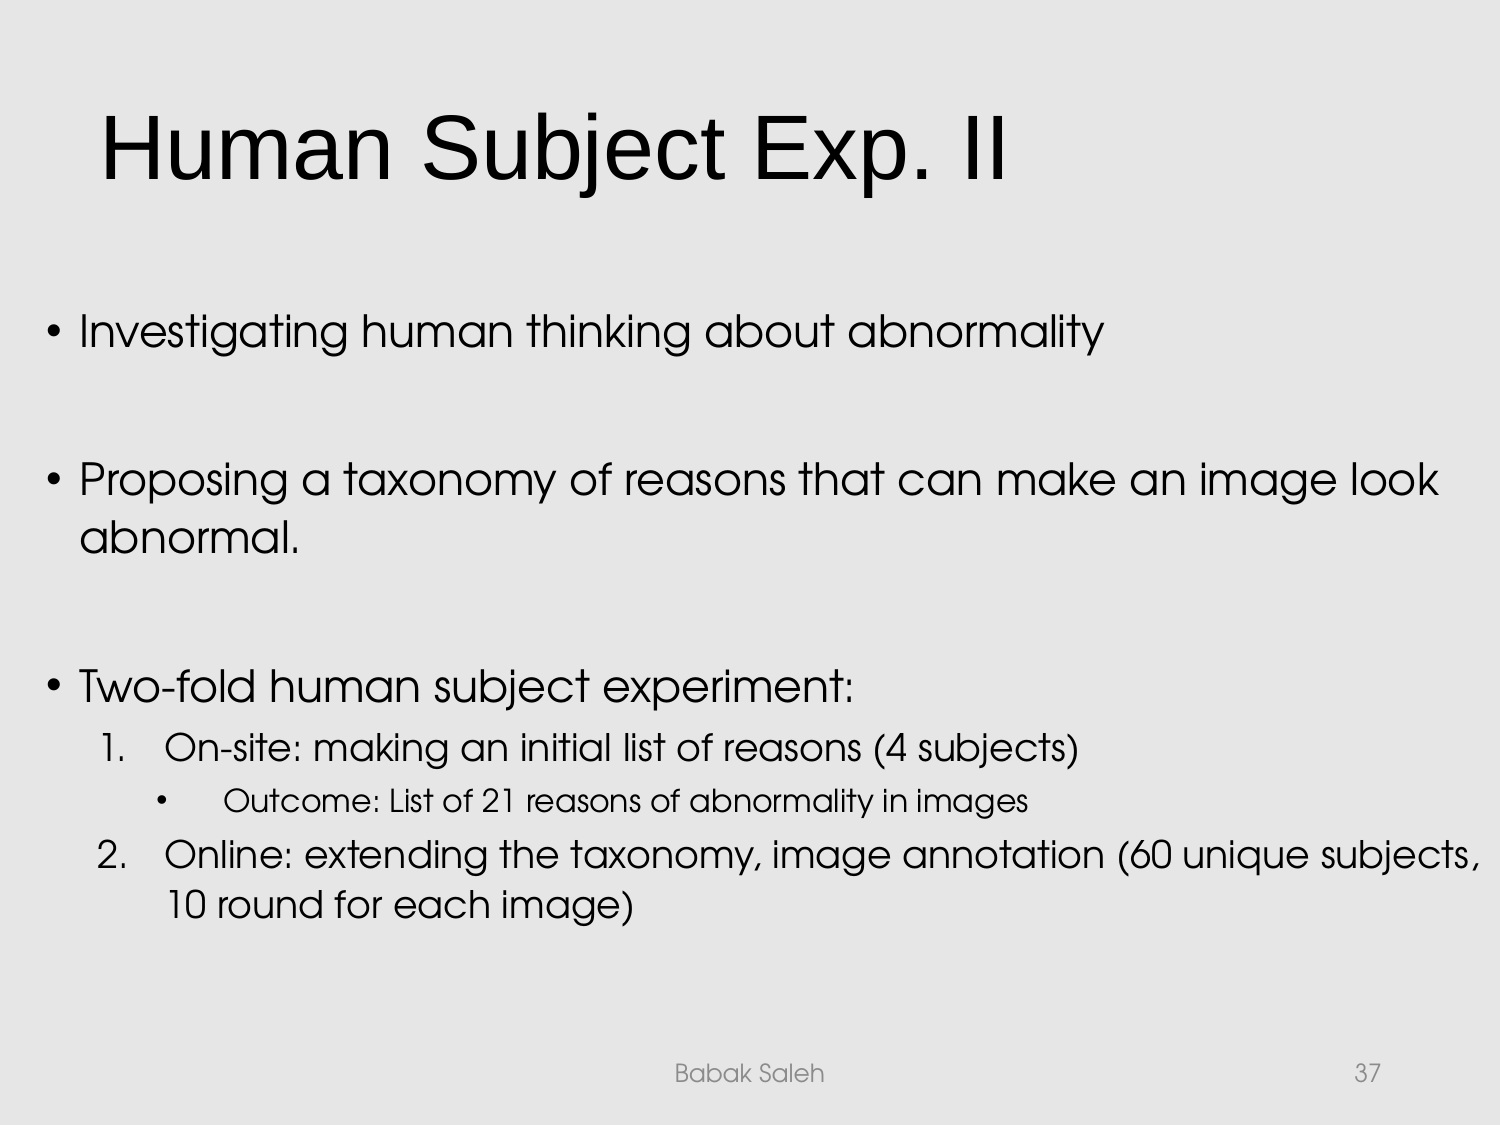

# Human Subject Exp. II
Investigating human thinking about abnormality

Proposing a taxonomy of reasons that can make an image look abnormal.

Two-fold human subject experiment:
On-site: making an initial list of reasons (4 subjects)
Outcome: List of 21 reasons of abnormality in images
Online: extending the taxonomy, image annotation (60 unique subjects, 10 round for each image)
Babak Saleh
37